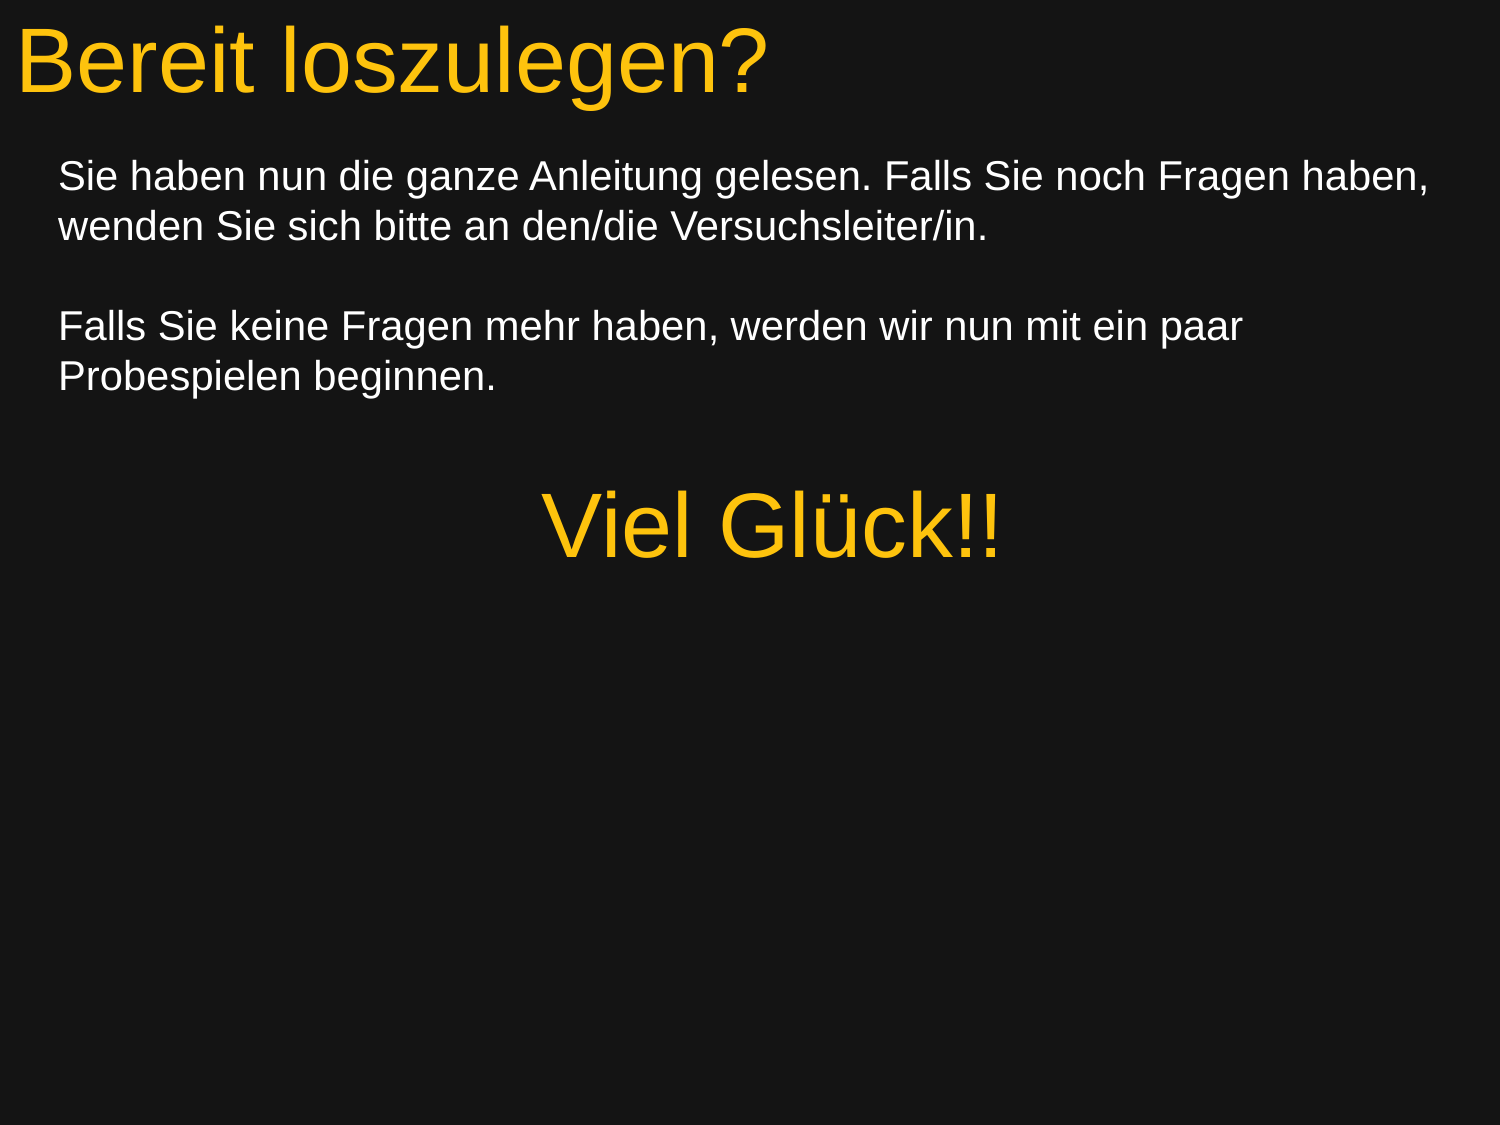

Bereit loszulegen?
Sie haben nun die ganze Anleitung gelesen. Falls Sie noch Fragen haben, wenden Sie sich bitte an den/die Versuchsleiter/in.

Falls Sie keine Fragen mehr haben, werden wir nun mit ein paar Probespielen beginnen.
Viel Glück!!